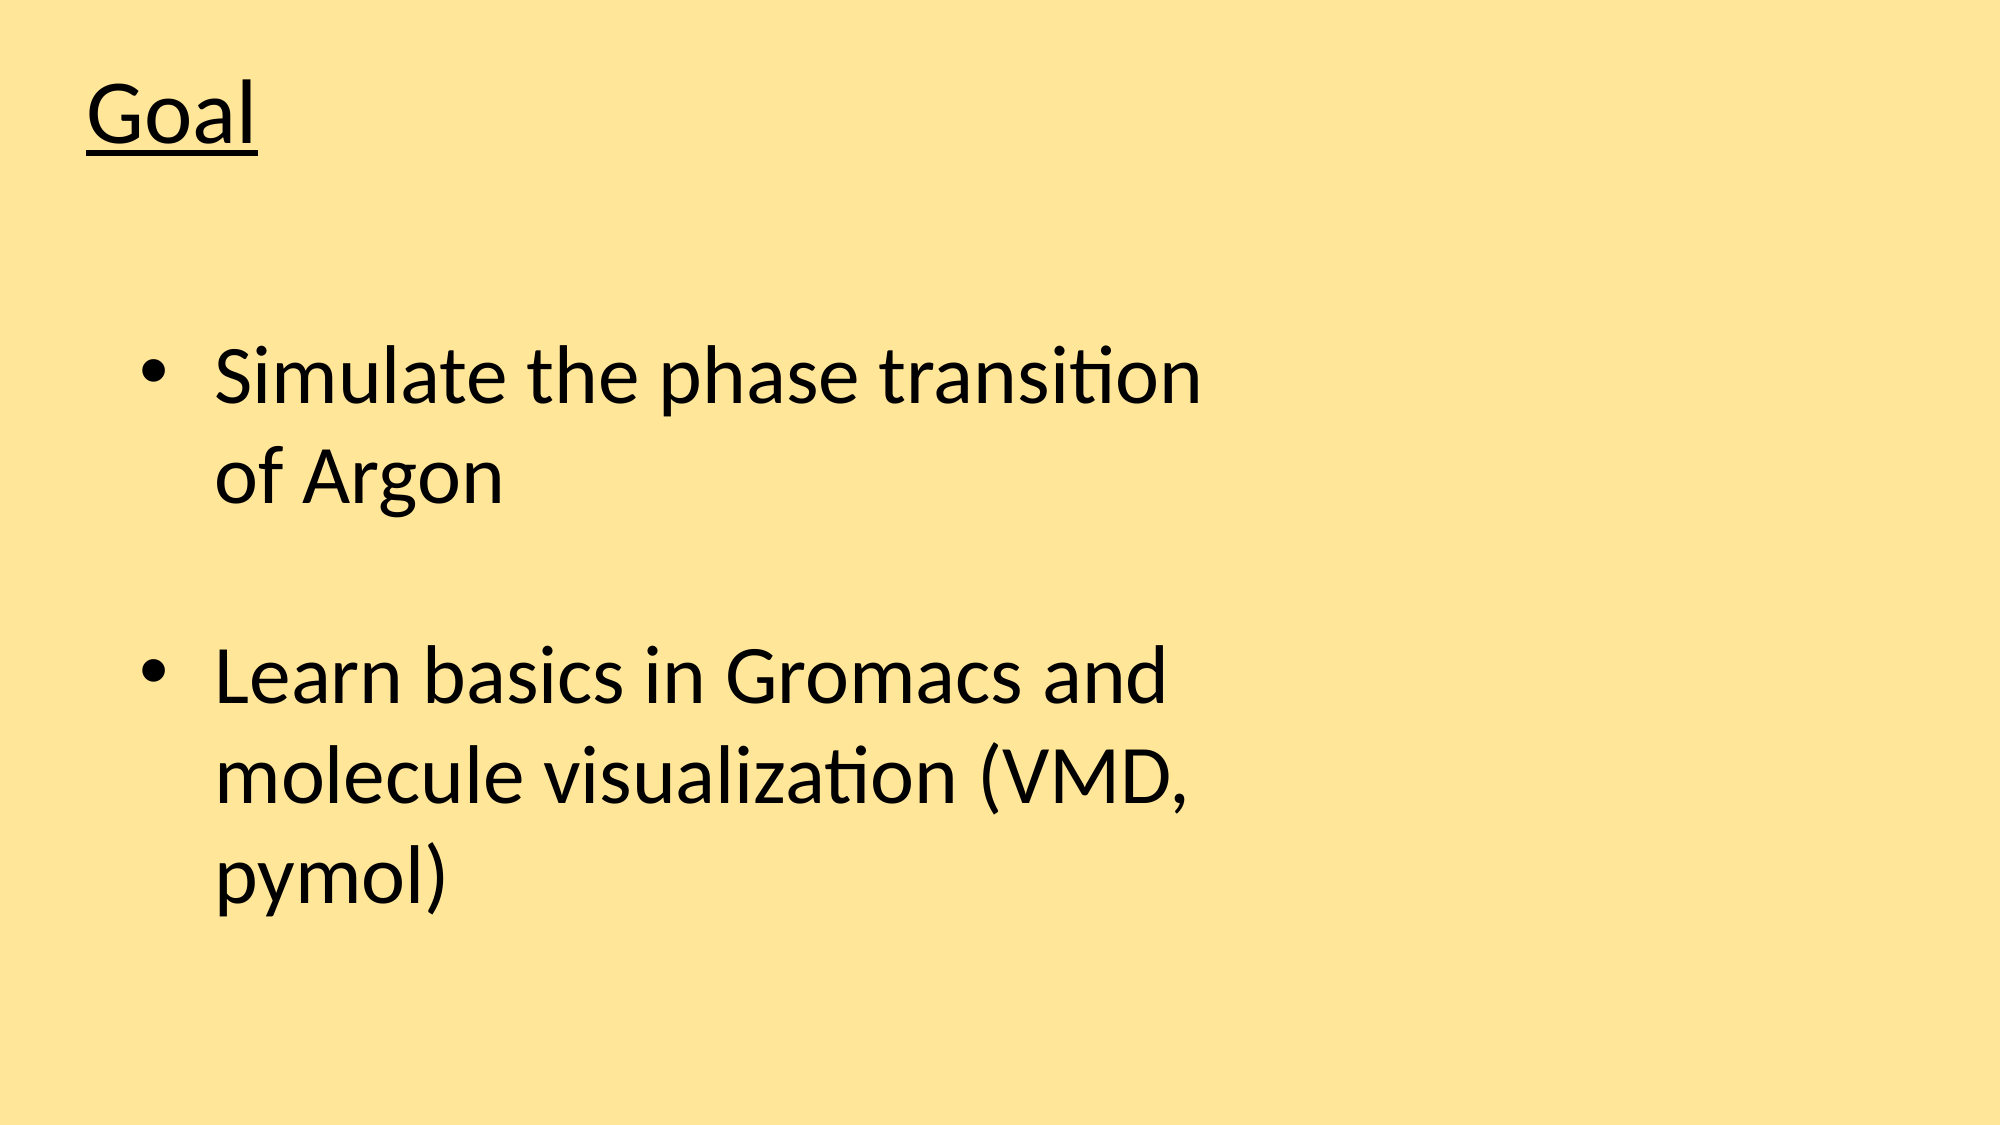

Goal
Simulate the phase transition of Argon

Learn basics in Gromacs and molecule visualization (VMD, pymol)